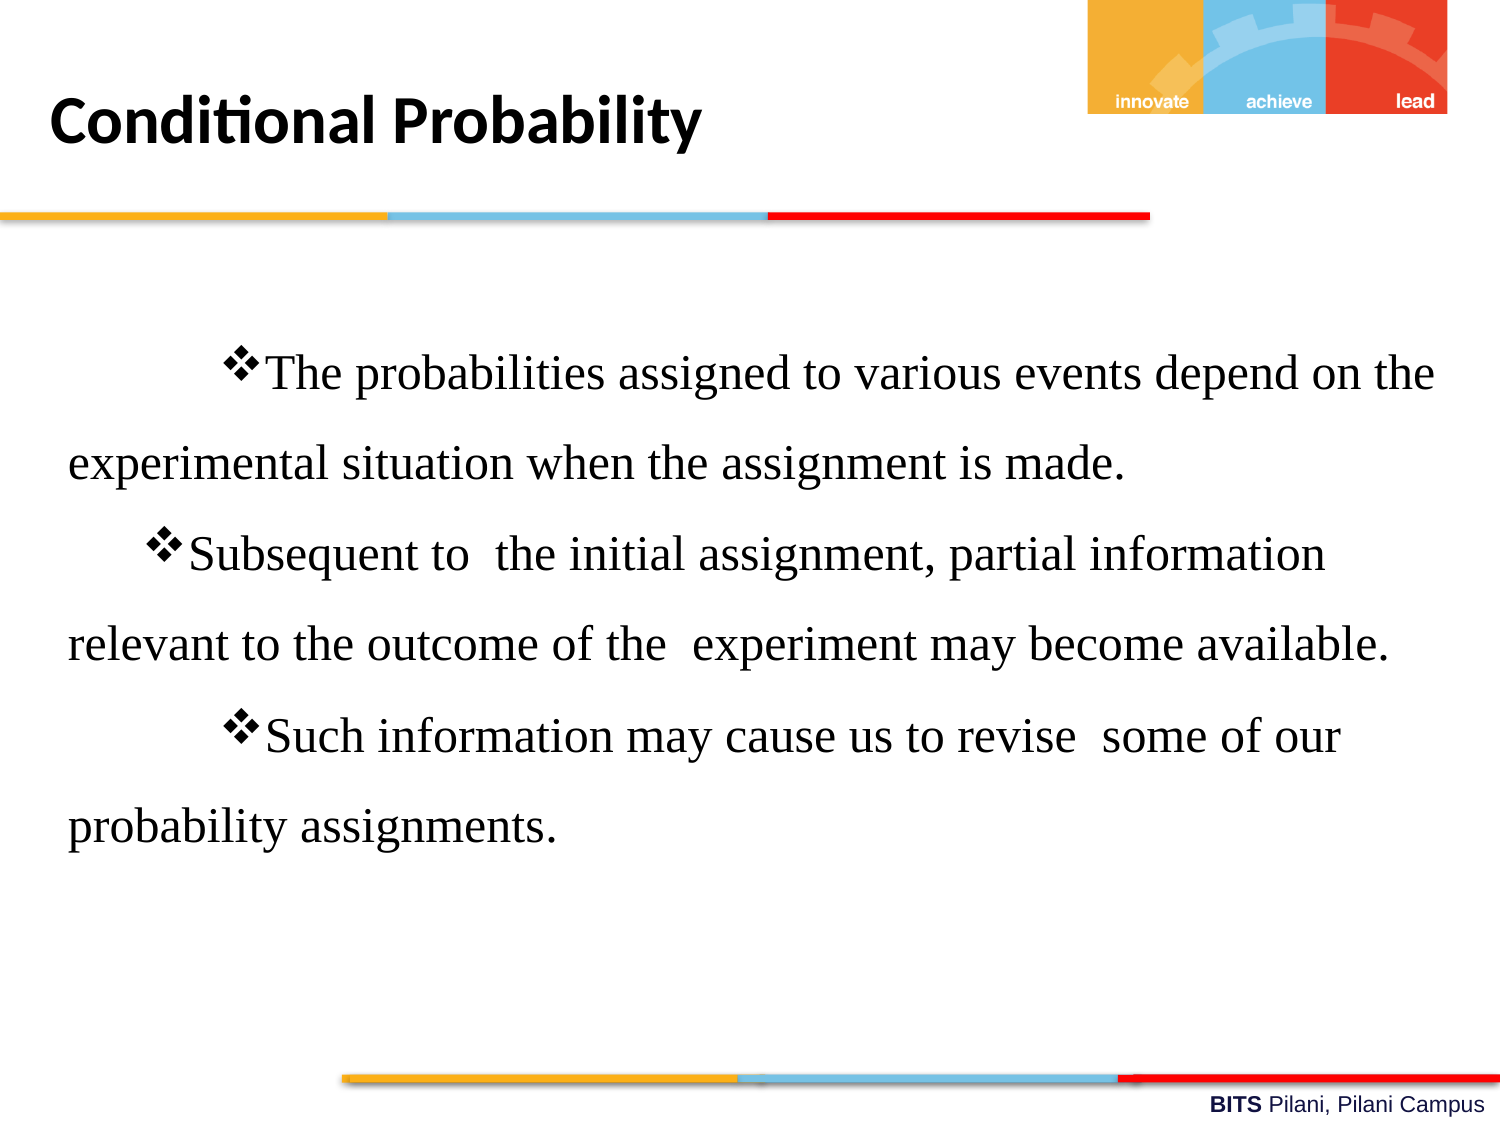

Conditional Probability
The probabilities assigned to various events depend on the experimental situation when the assignment is made.
Subsequent to  the initial assignment, partial information relevant to the outcome of the  experiment may become available.
Such information may cause us to revise  some of our probability assignments.